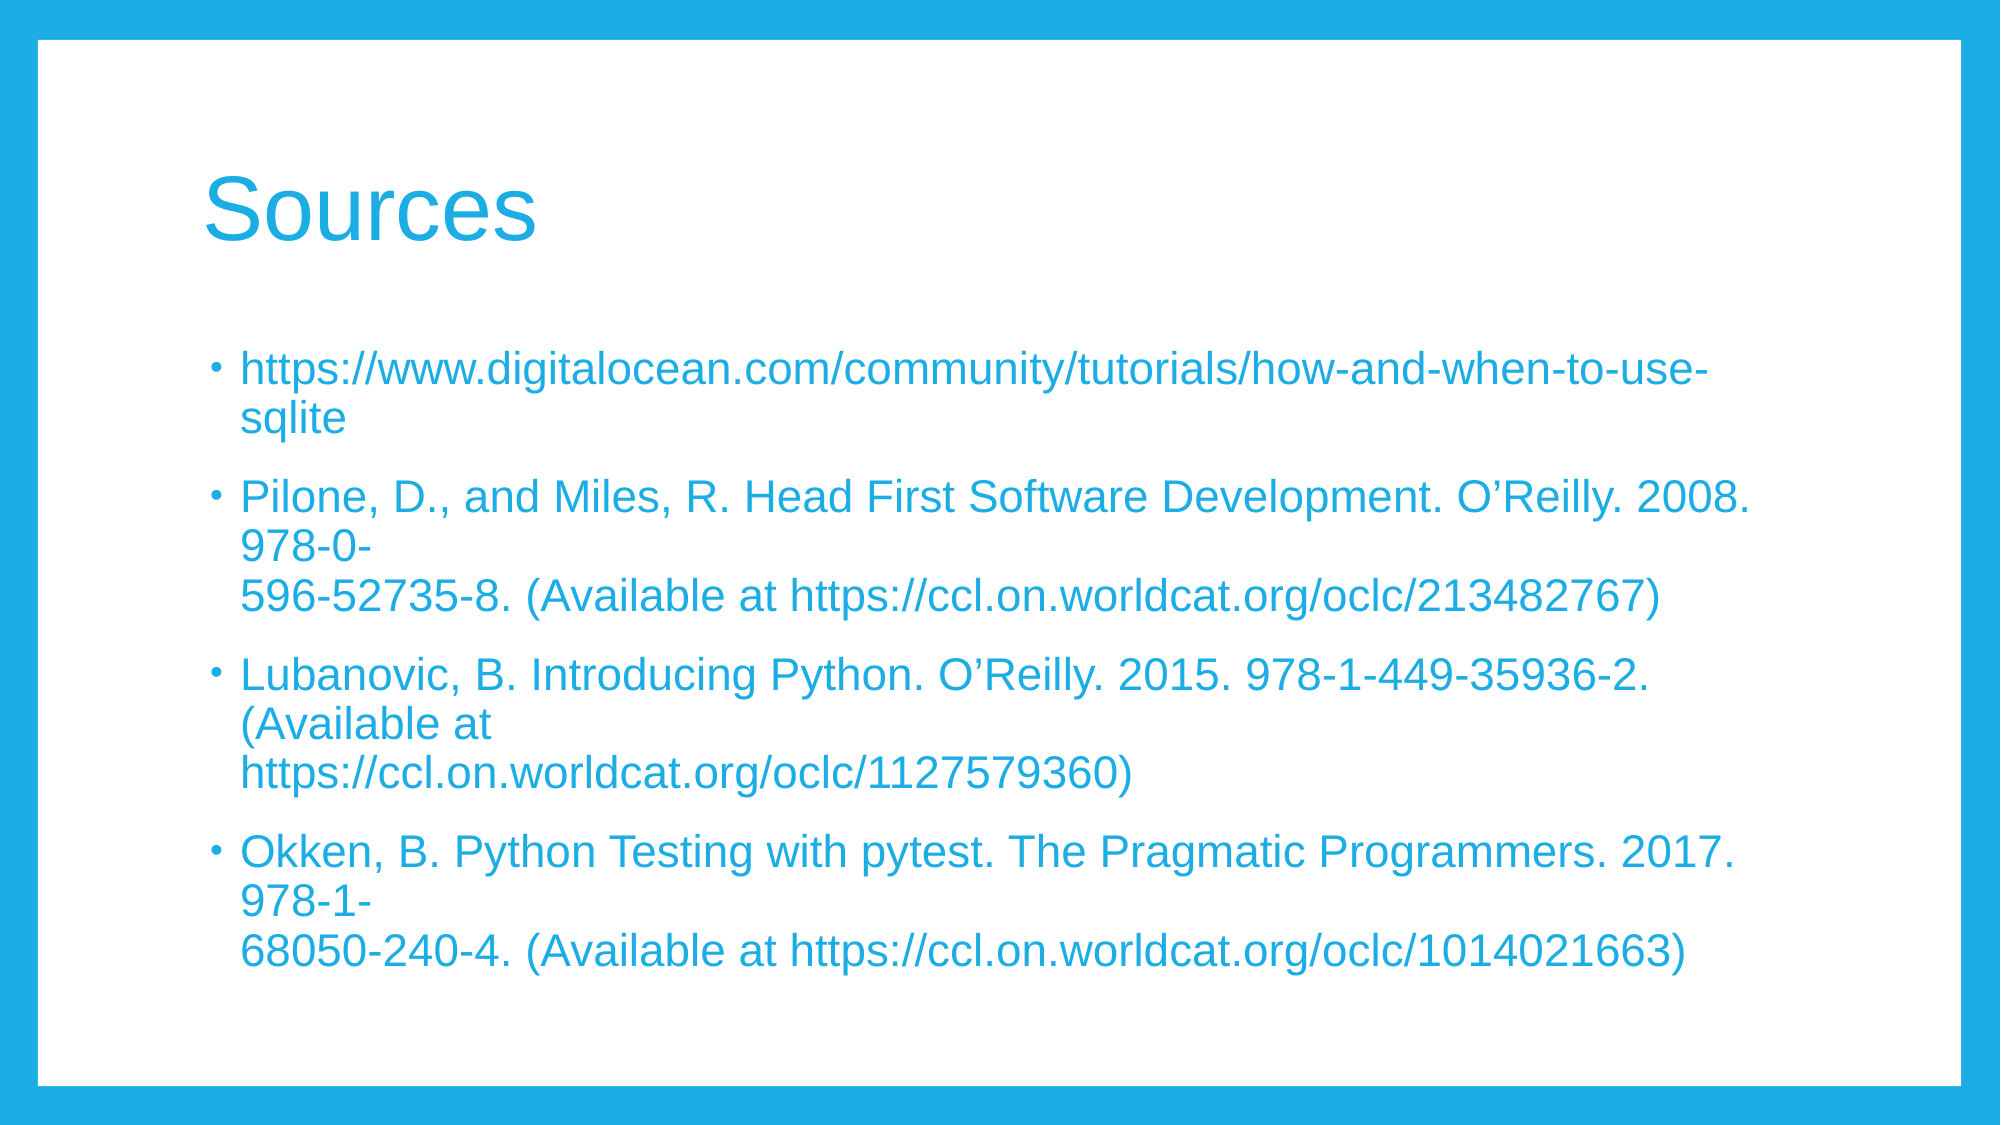

# Sources
https://www.digitalocean.com/community/tutorials/how-and-when-to-use-sqlite
Pilone, D., and Miles, R. Head First Software Development. O’Reilly. 2008. 978-0-
596-52735-8. (Available at https://ccl.on.worldcat.org/oclc/213482767)
Lubanovic, B. Introducing Python. O’Reilly. 2015. 978-1-449-35936-2. (Available at
https://ccl.on.worldcat.org/oclc/1127579360)
Okken, B. Python Testing with pytest. The Pragmatic Programmers. 2017. 978-1-
68050-240-4. (Available at https://ccl.on.worldcat.org/oclc/1014021663)